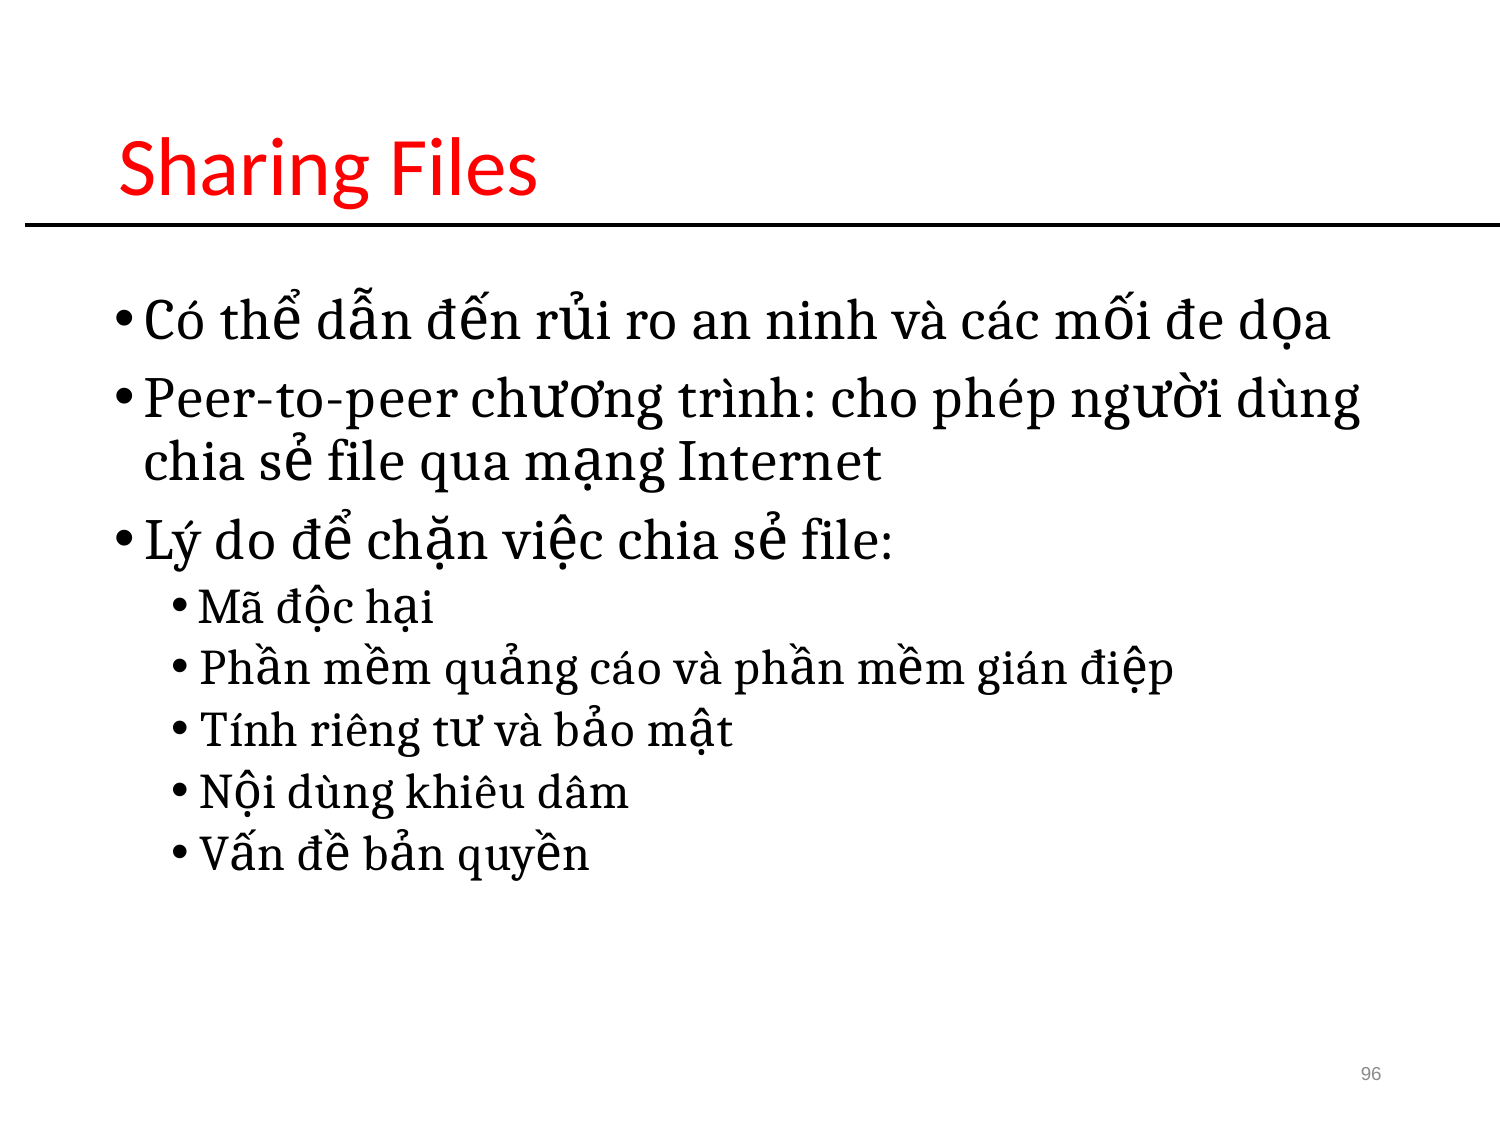

# Sharing Files
Có thể dẫn đến rủi ro an ninh và các mối đe dọa
Peer-to-peer chương trình: cho phép người dùng chia sẻ file qua mạng Internet
Lý do để chặn việc chia sẻ file:
Mã độc hại
Phần mềm quảng cáo và phần mềm gián điệp
Tính riêng tư và bảo mật
Nội dùng khiêu dâm
Vấn đề bản quyền
96